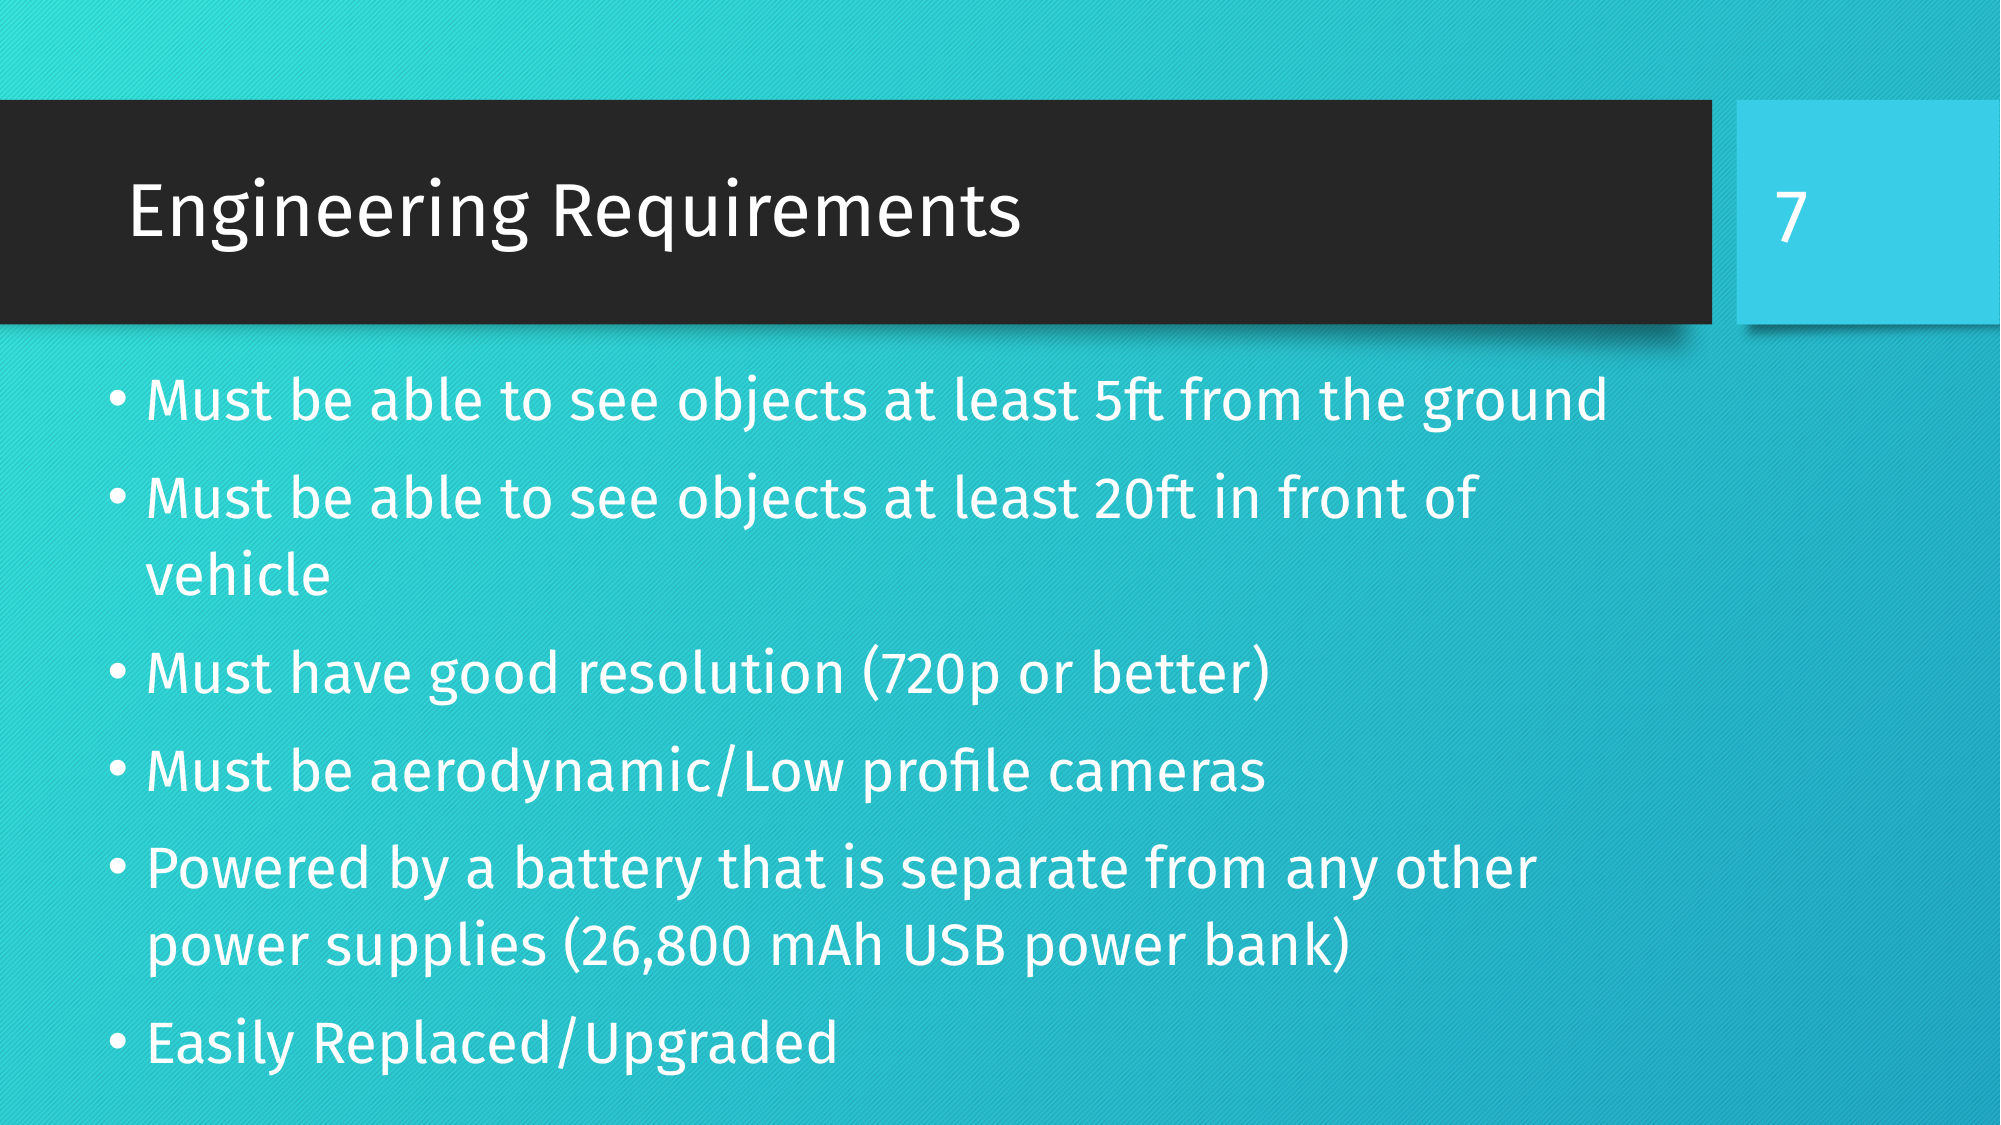

7
# Engineering Requirements
Must be able to see objects at least 5ft from the ground
Must be able to see objects at least 20ft in front of vehicle
Must have good resolution (720p or better)
Must be aerodynamic/Low profile cameras
Powered by a battery that is separate from any other power supplies (26,800 mAh USB power bank)
Easily Replaced/Upgraded